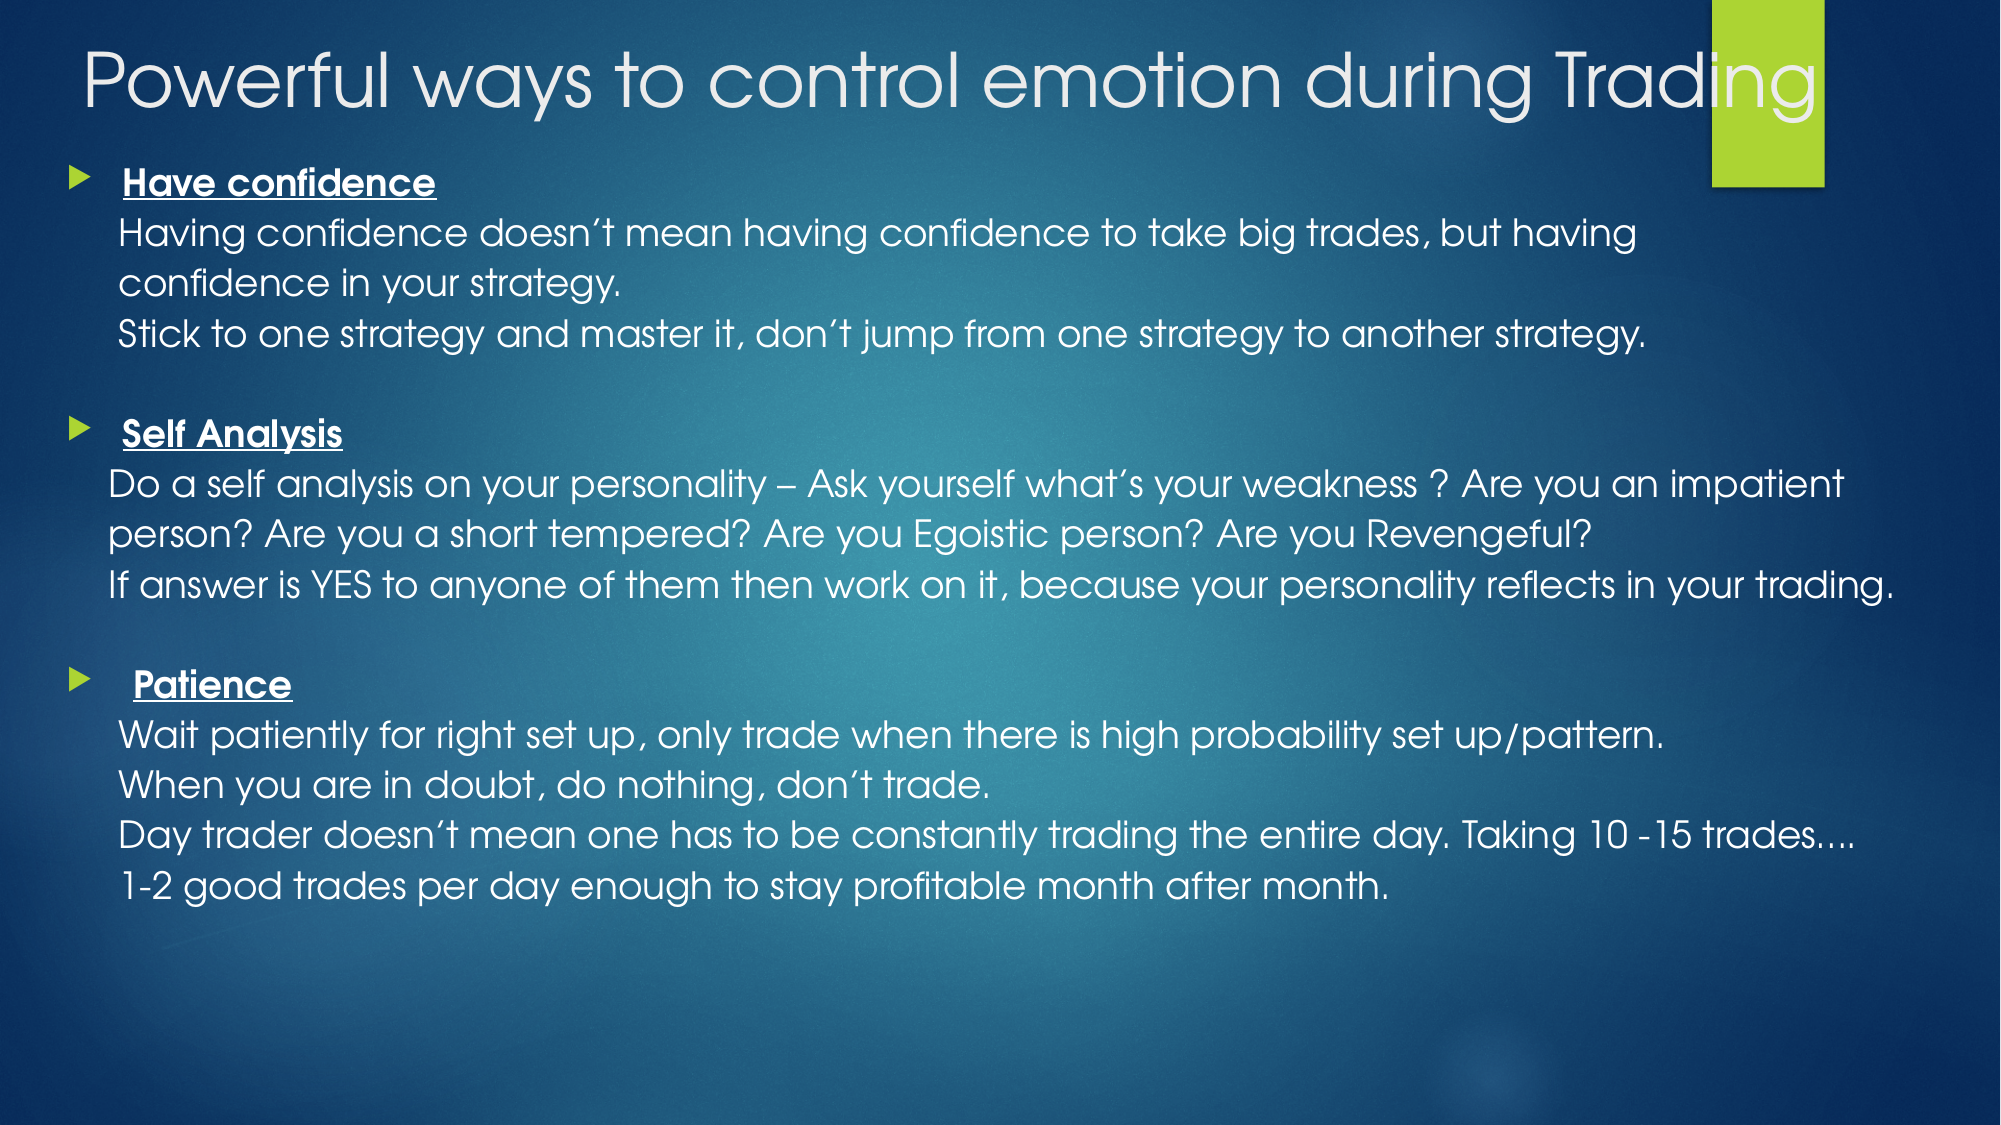

# Powerful ways to control emotion during Trading
Have confidence
     Having confidence doesn’t mean having confidence to take big trades, but having
     confidence in your strategy.
     Stick to one strategy and master it, don’t jump from one strategy to another strategy.

Self Analysis
    Do a self analysis on your personality – Ask yourself what’s your weakness ? Are you an impatient
    person? Are you a short tempered? Are you Egoistic person? Are you Revengeful?
    If answer is YES to anyone of them then work on it, because your personality reflects in your trading.

 Patience
     Wait patiently for right set up, only trade when there is high probability set up/pattern.
     When you are in doubt, do nothing, don’t trade.
     Day trader doesn’t mean one has to be constantly trading the entire day. Taking 10 -15 trades….
     1-2 good trades per day enough to stay profitable month after month.